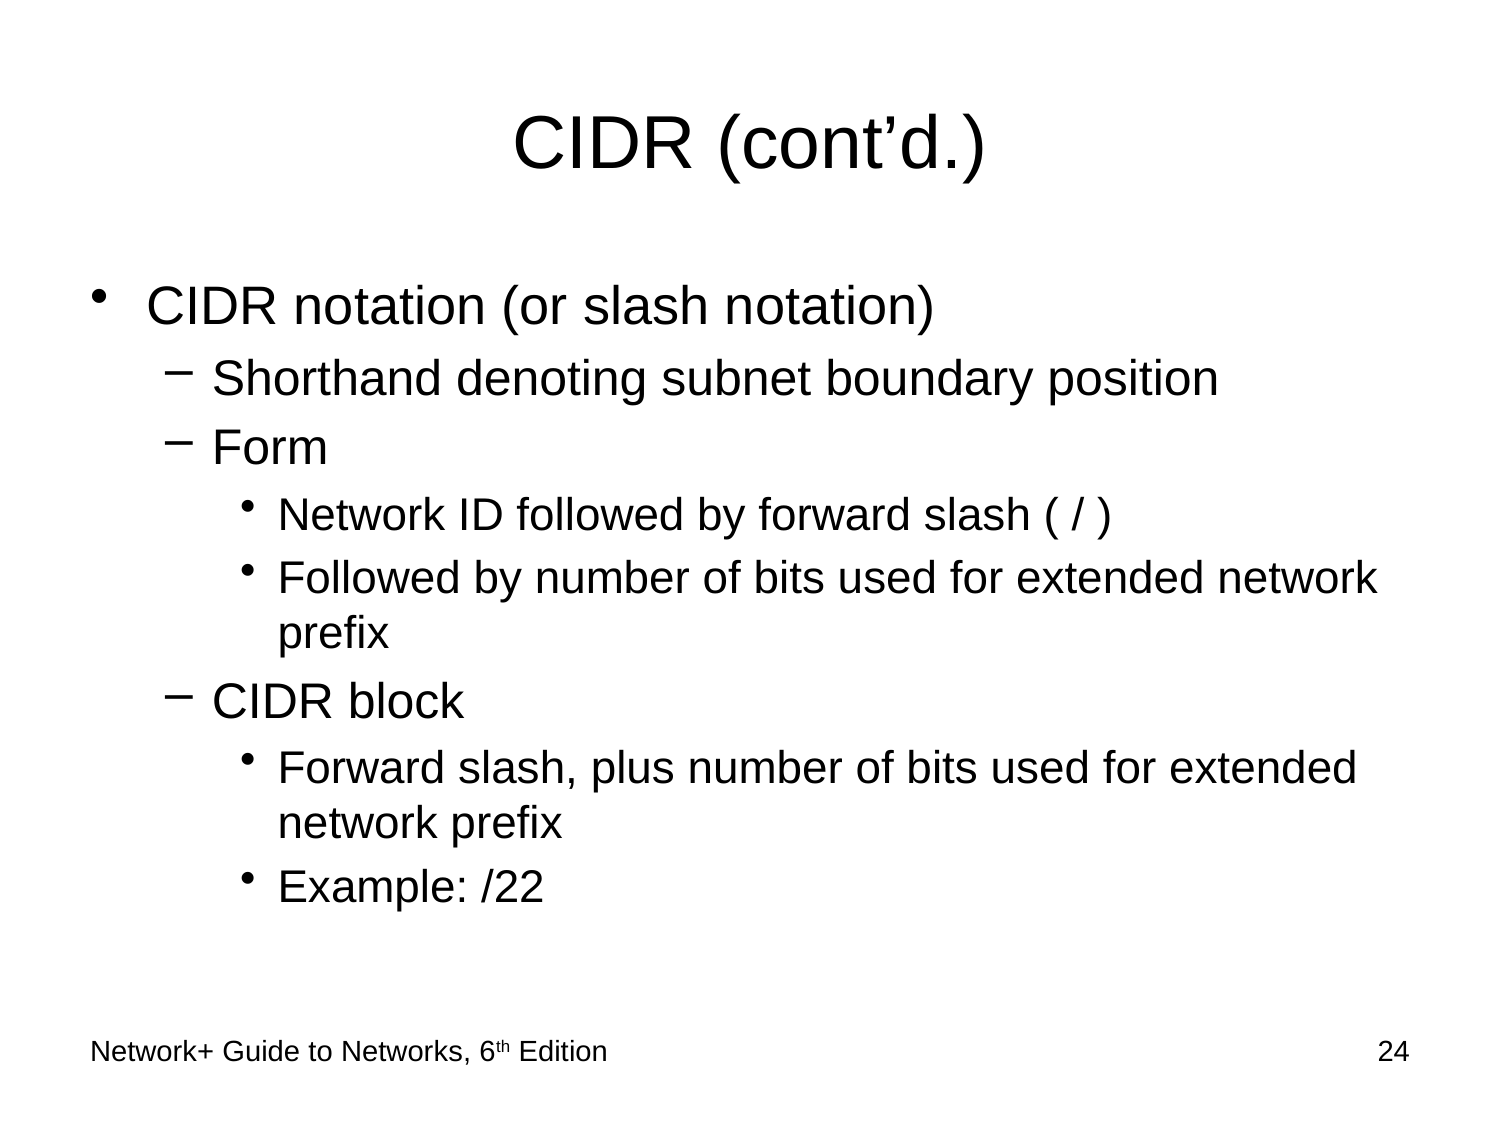

# CIDR (cont’d.)
CIDR notation (or slash notation)
Shorthand denoting subnet boundary position
Form
Network ID followed by forward slash ( / )
Followed by number of bits used for extended network prefix
CIDR block
Forward slash, plus number of bits used for extended network prefix
Example: /22
Network+ Guide to Networks, 6th Edition
24